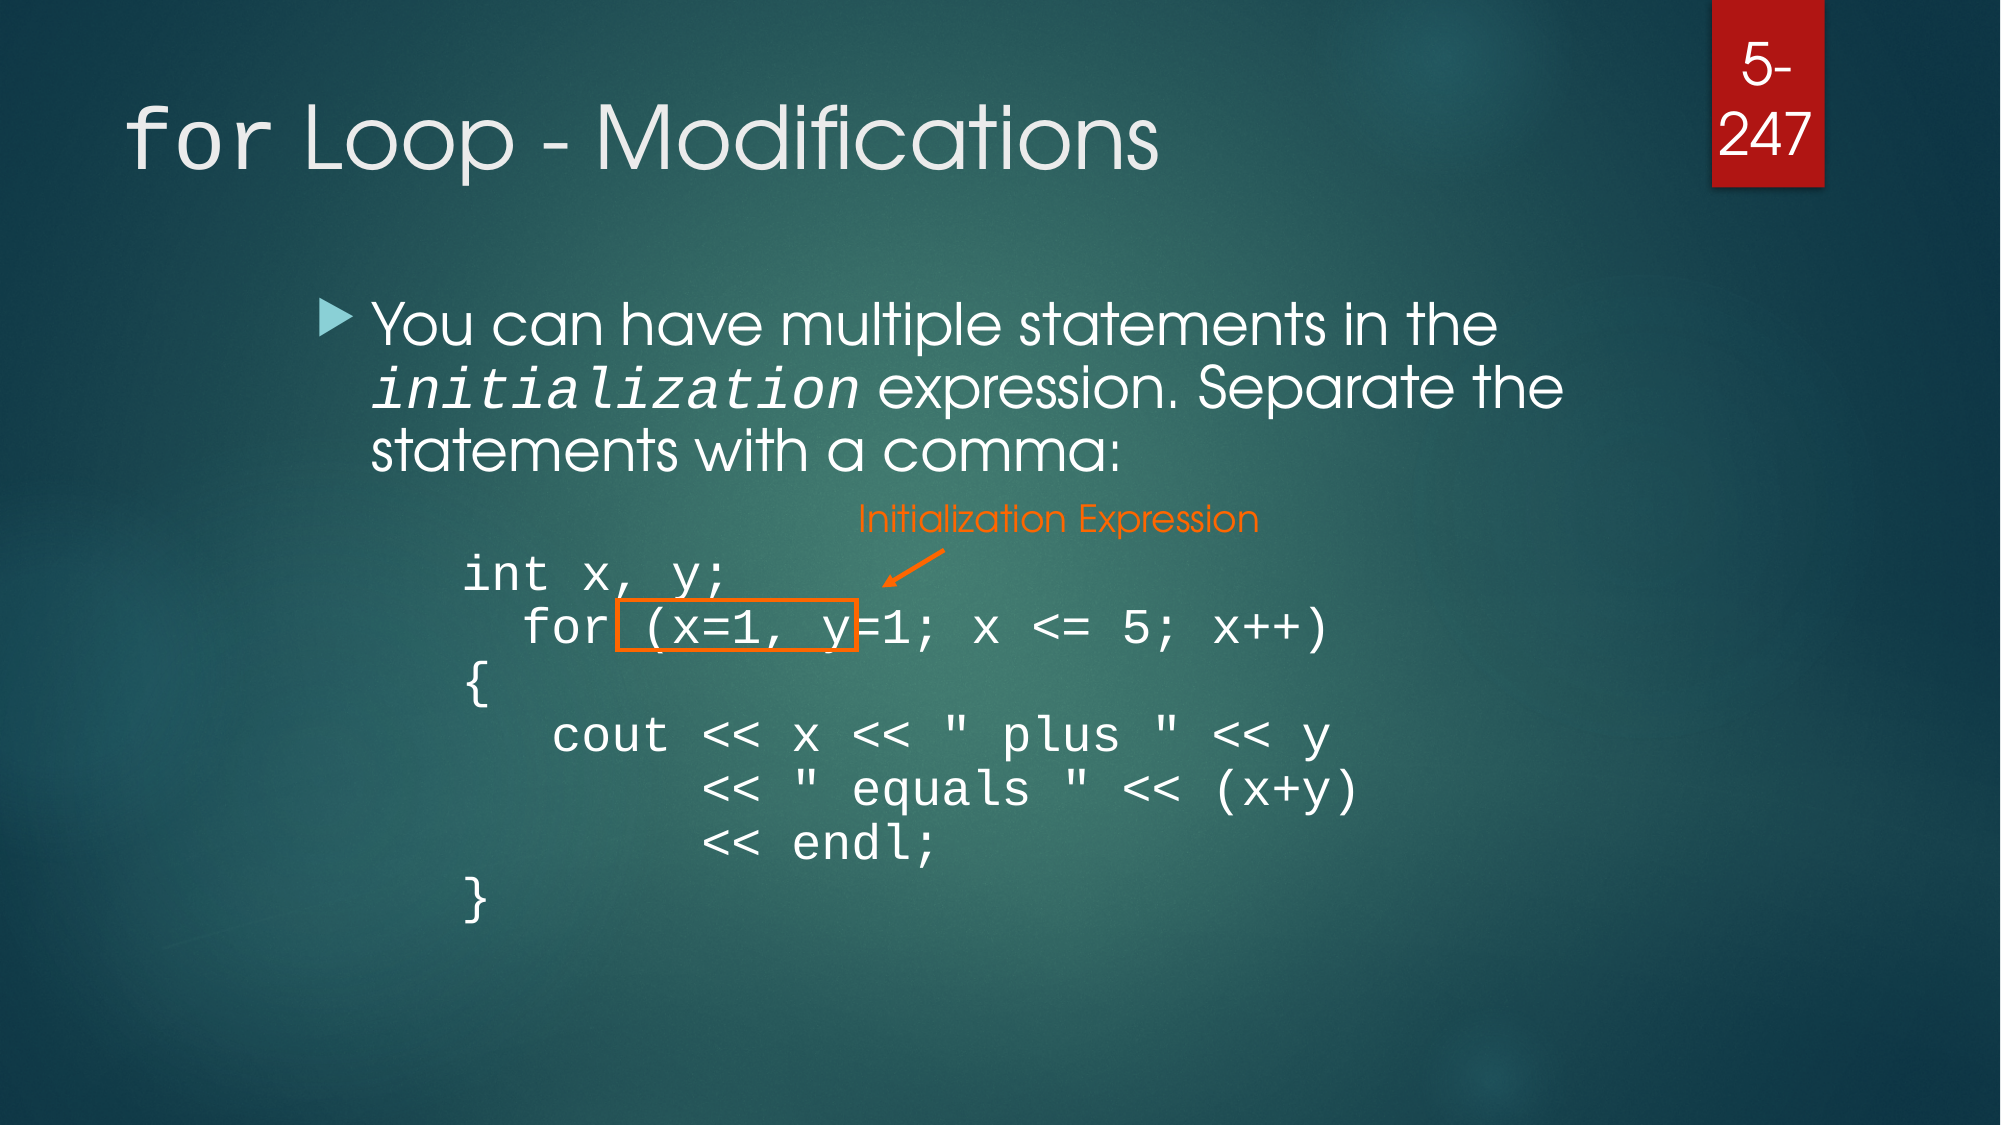

# for Loop - Modifications
You can have multiple statements in the initialization expression. Separate the statements with a comma:
   int x, y;
  	for (x=1, y=1; x <= 5; x++)
   {
      cout << x << " plus " << y
           << " equals " << (x+y)
           << endl;
   }

5-247
Initialization Expression